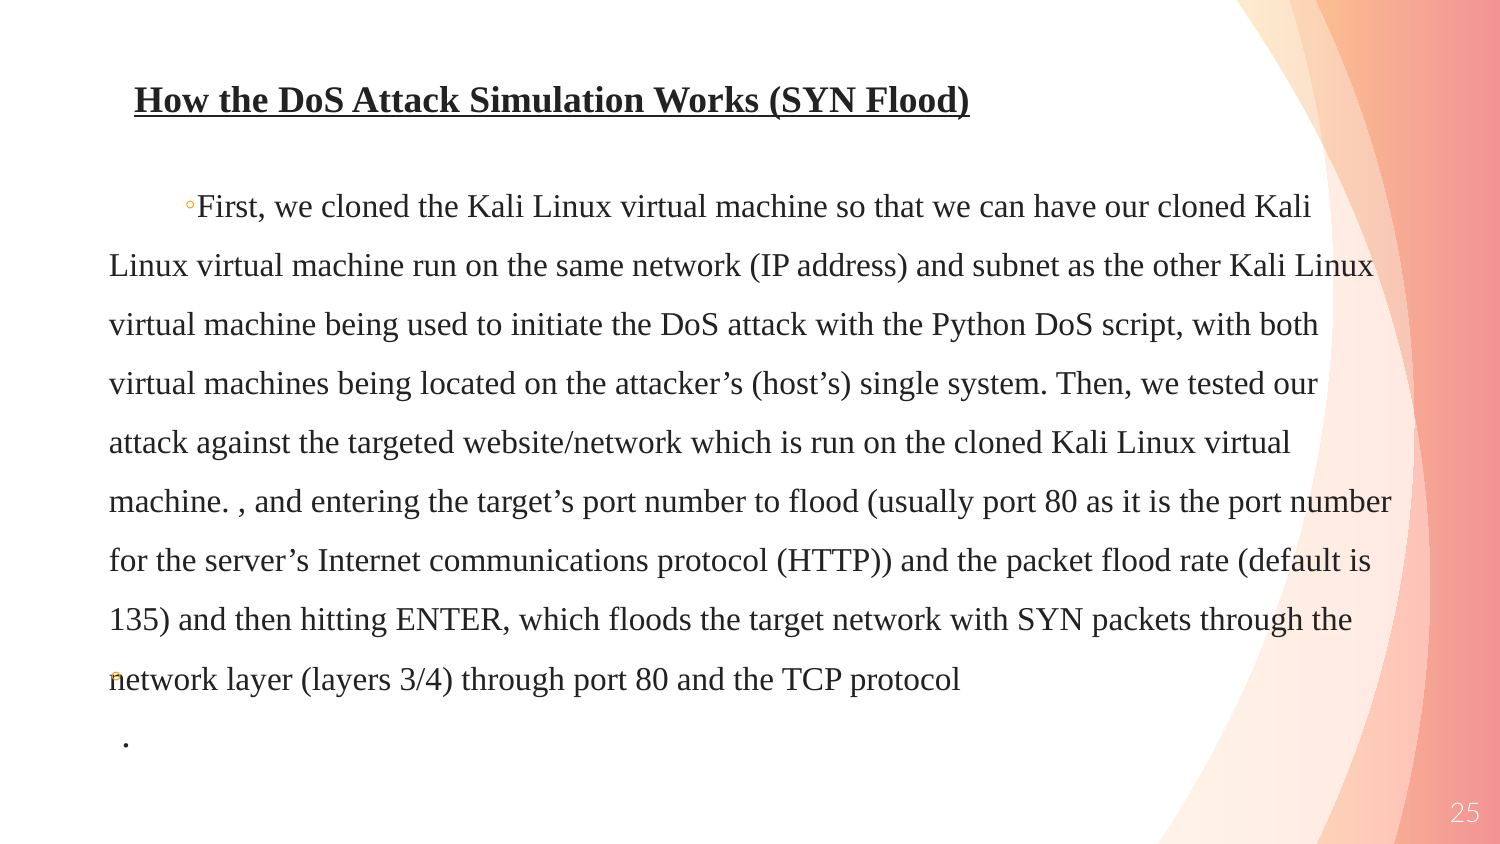

# How the DoS Attack Simulation Works (SYN Flood)
First, we cloned the Kali Linux virtual machine so that we can have our cloned Kali Linux virtual machine run on the same network (IP address) and subnet as the other Kali Linux virtual machine being used to initiate the DoS attack with the Python DoS script, with both virtual machines being located on the attacker’s (host’s) single system. Then, we tested our attack against the targeted website/network which is run on the cloned Kali Linux virtual machine. , and entering the target’s port number to flood (usually port 80 as it is the port number for the server’s Internet communications protocol (HTTP)) and the packet flood rate (default is 135) and then hitting ENTER, which floods the target network with SYN packets through the network layer (layers 3/4) through port 80 and the TCP protocol

.
25